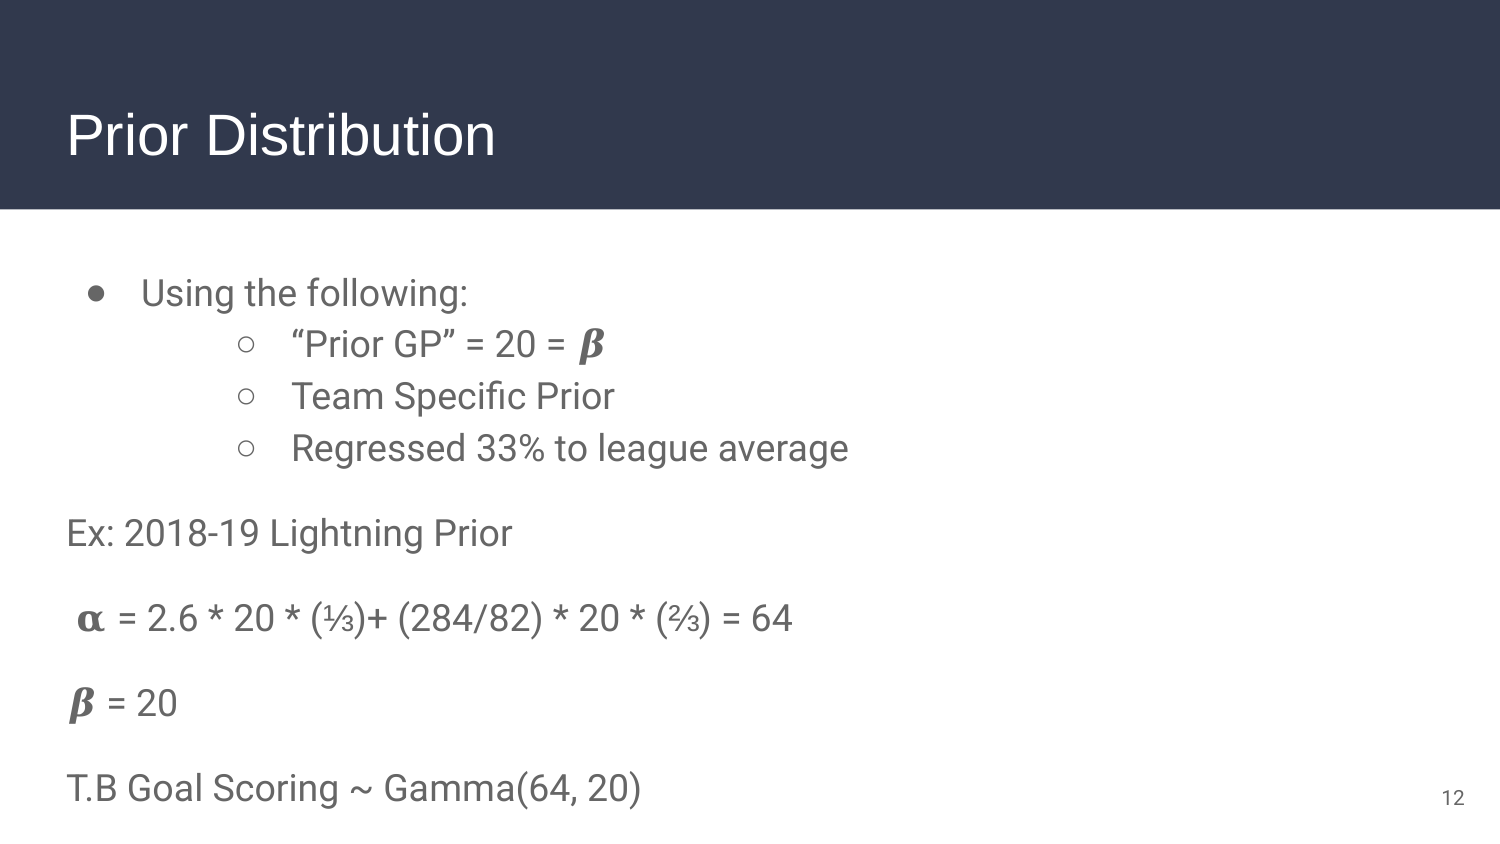

# Prior Distribution
Using the following:
“Prior GP” = 20 = 𝜷
Team Specific Prior
Regressed 33% to league average
Ex: 2018-19 Lightning Prior
 𝛂 = 2.6 * 20 * (⅓)+ (284/82) * 20 * (⅔) = 64
𝜷 = 20
T.B Goal Scoring ~ Gamma(64, 20)
12